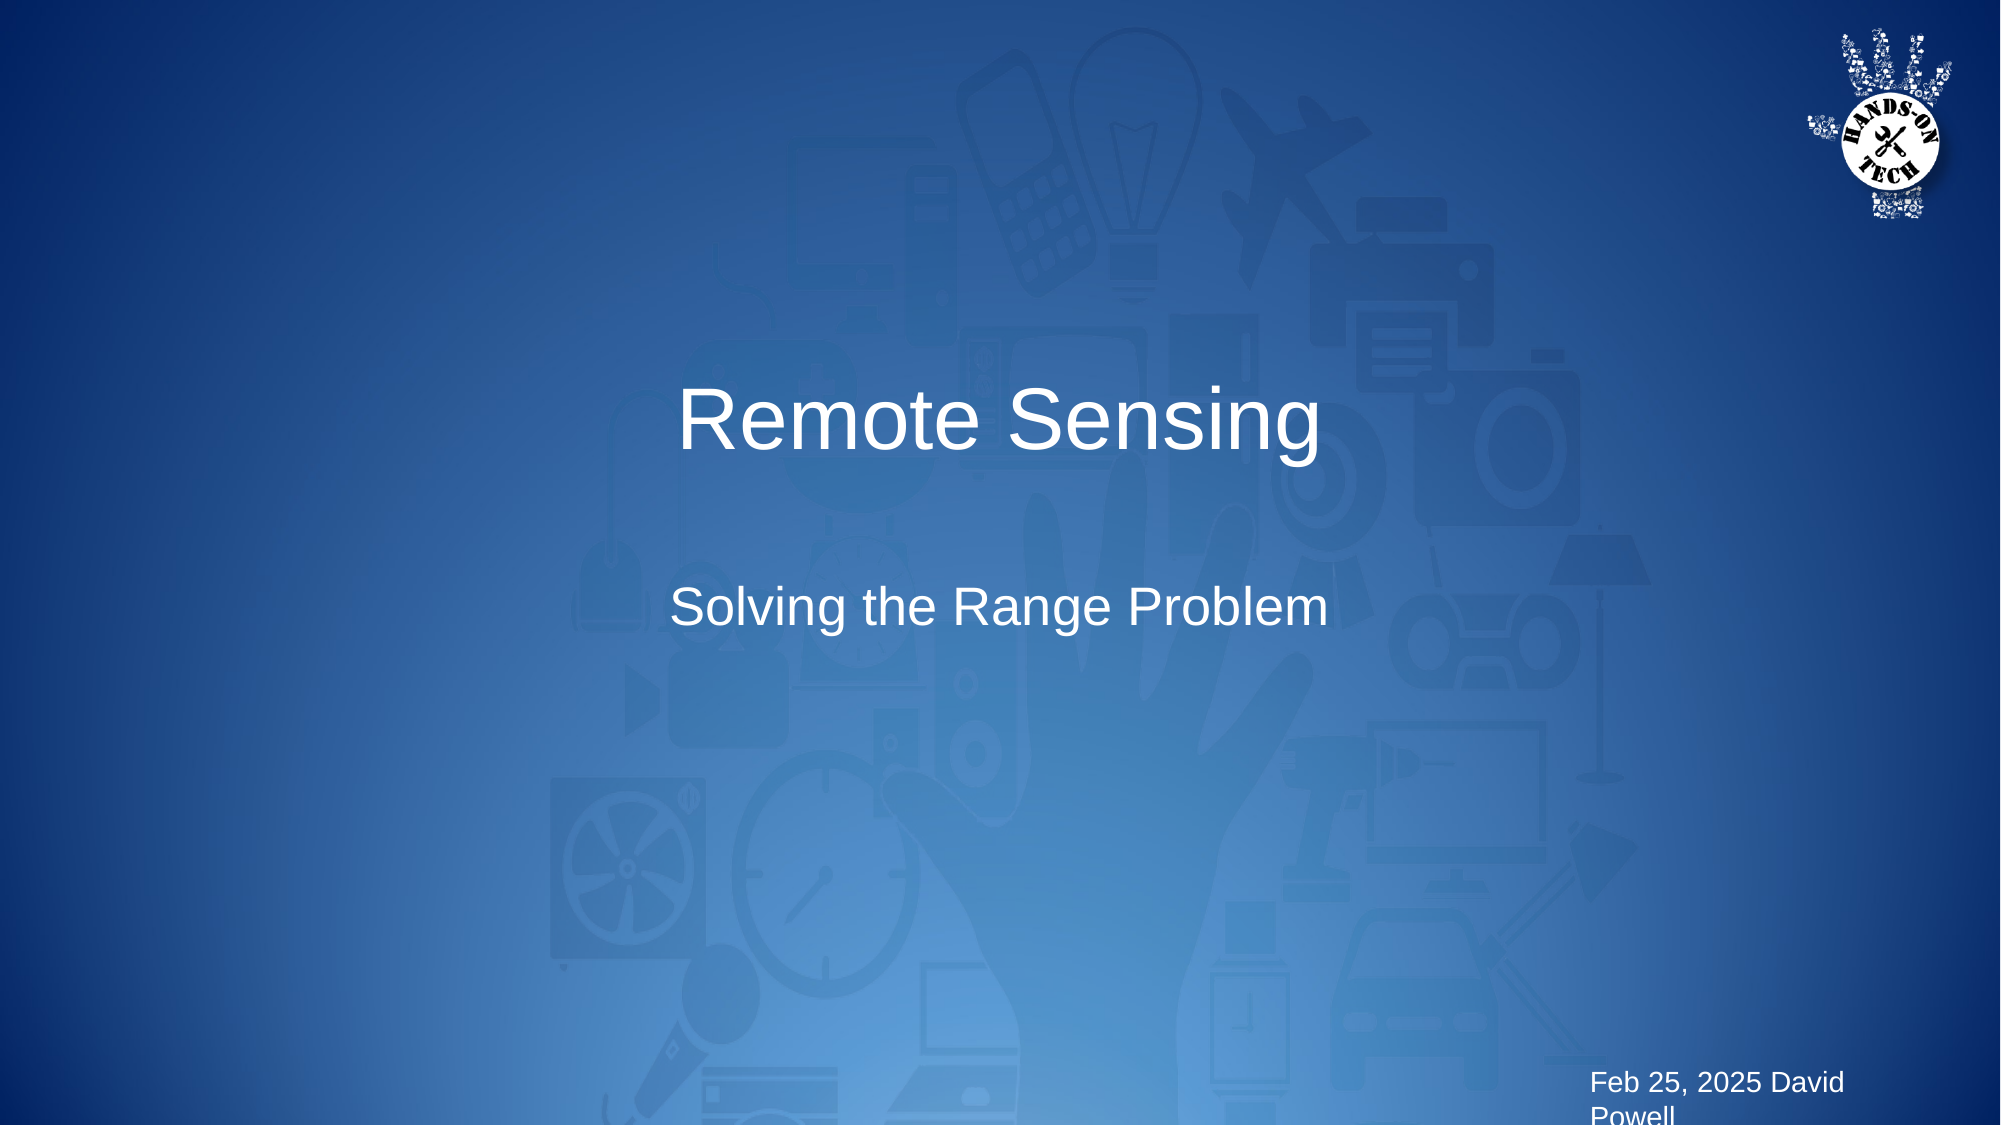

# Remote Sensing

Solving the Range Problem

Feb 25, 2025 David Powell